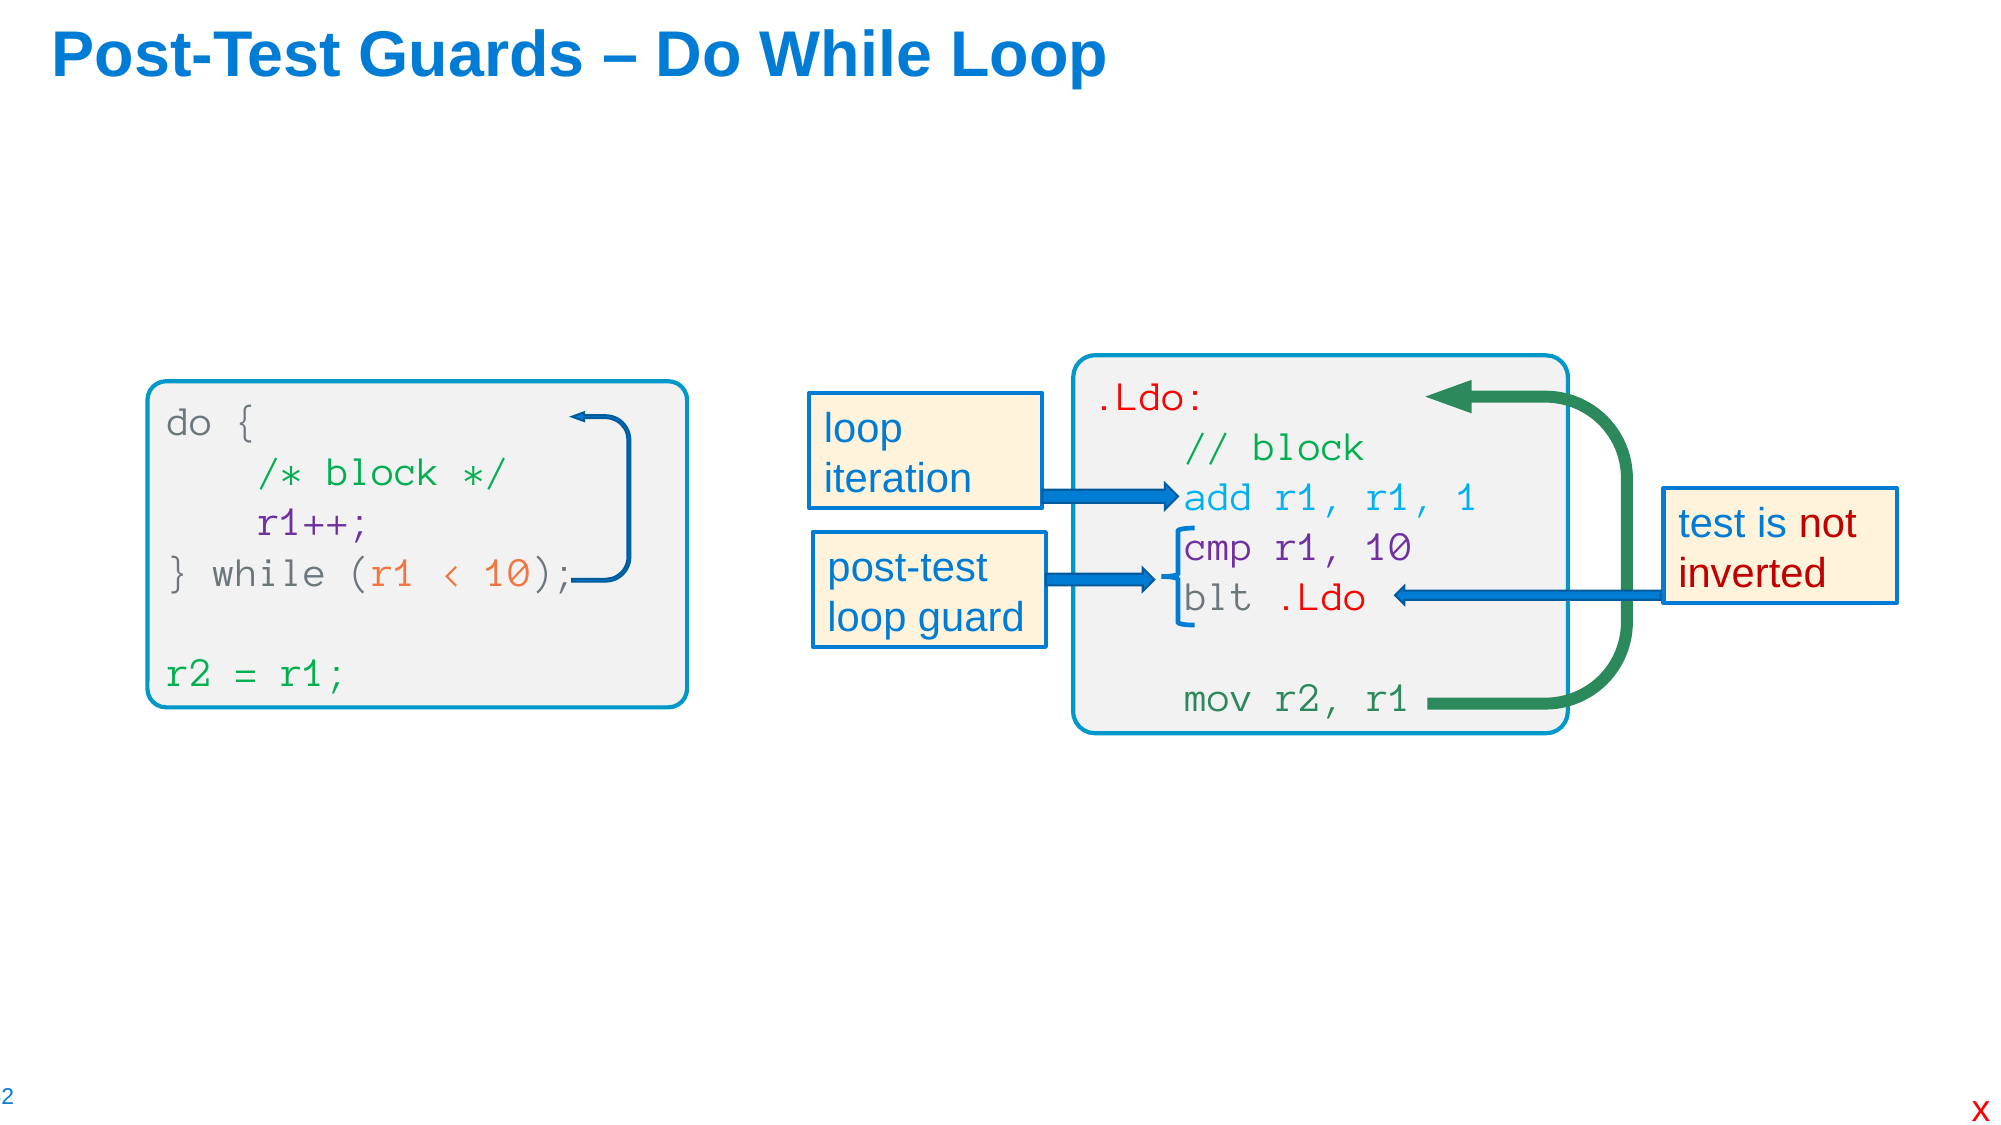

# Post-Test Guards – Do While Loop
.Ldo:
    // block
    add r1, r1, 1
    cmp r1, 10
    blt .Ldo

    mov r2, r1
do {
    /* block */
    r1++;
} while (r1 < 10);

r2 = r1;
loop iteration

test is not inverted

post-test
loop guard
x